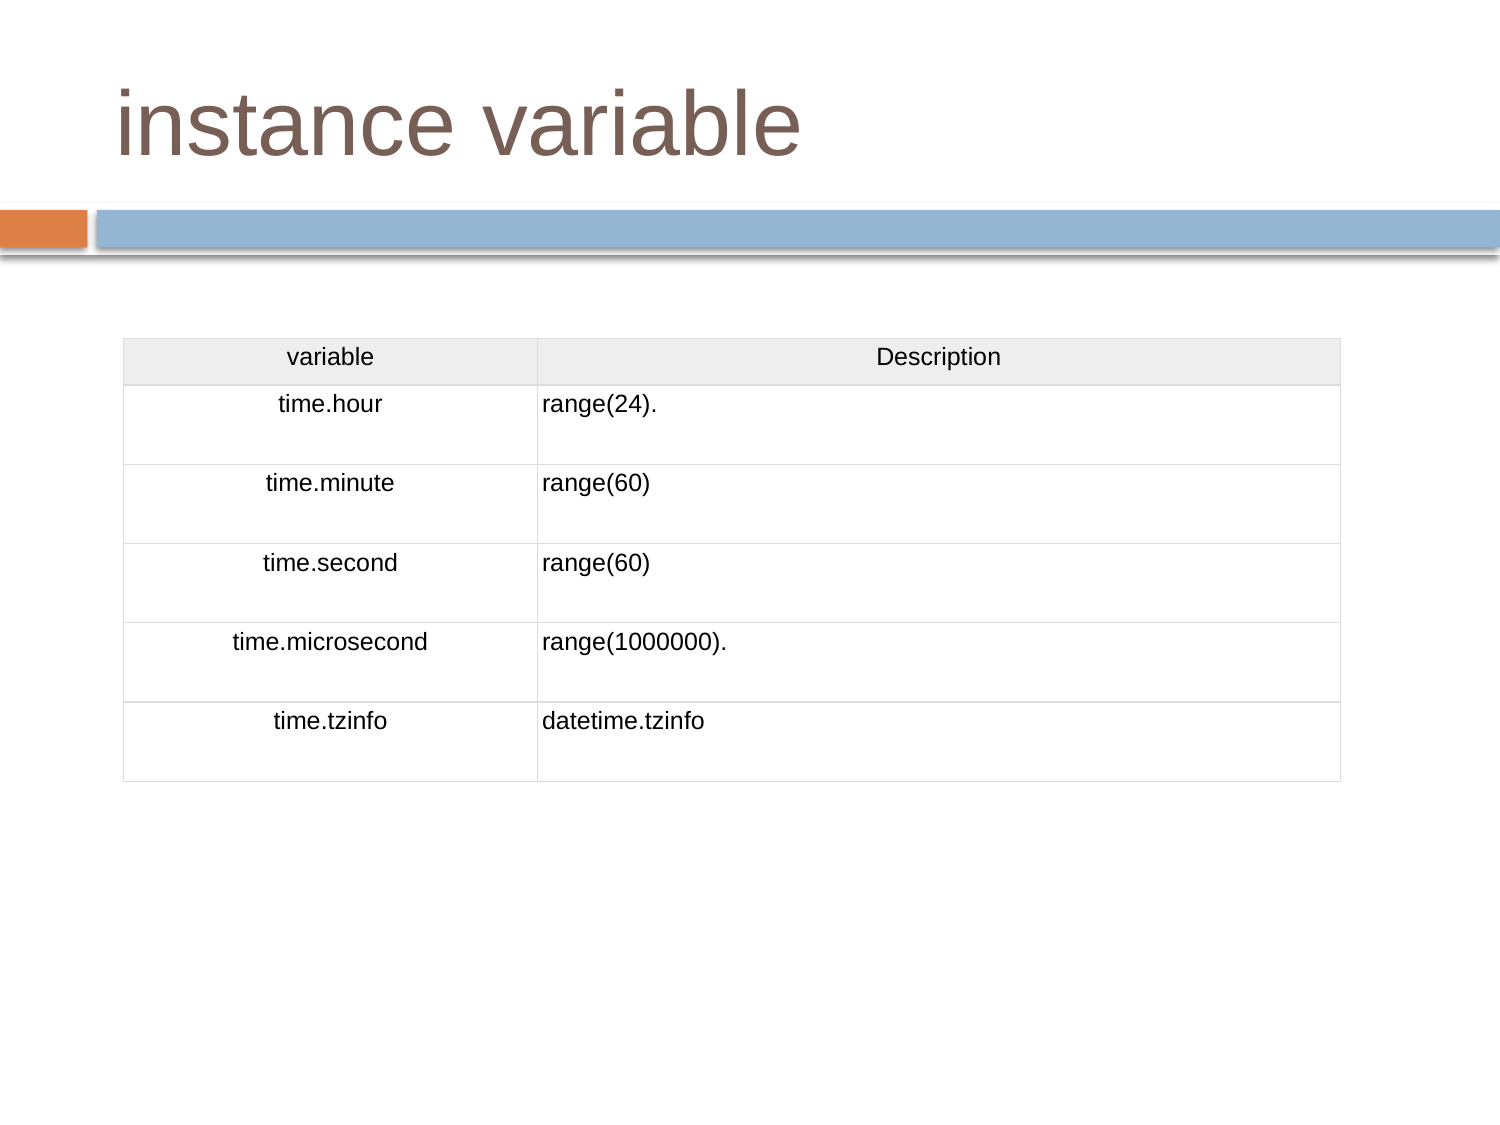

# instance variable

| variable | Description |
| --- | --- |
| time.hour | range(24). |
| time.minute | range(60) |
| time.second | range(60) |
| time.microsecond | range(1000000). |
| time.tzinfo | datetime.tzinfo |